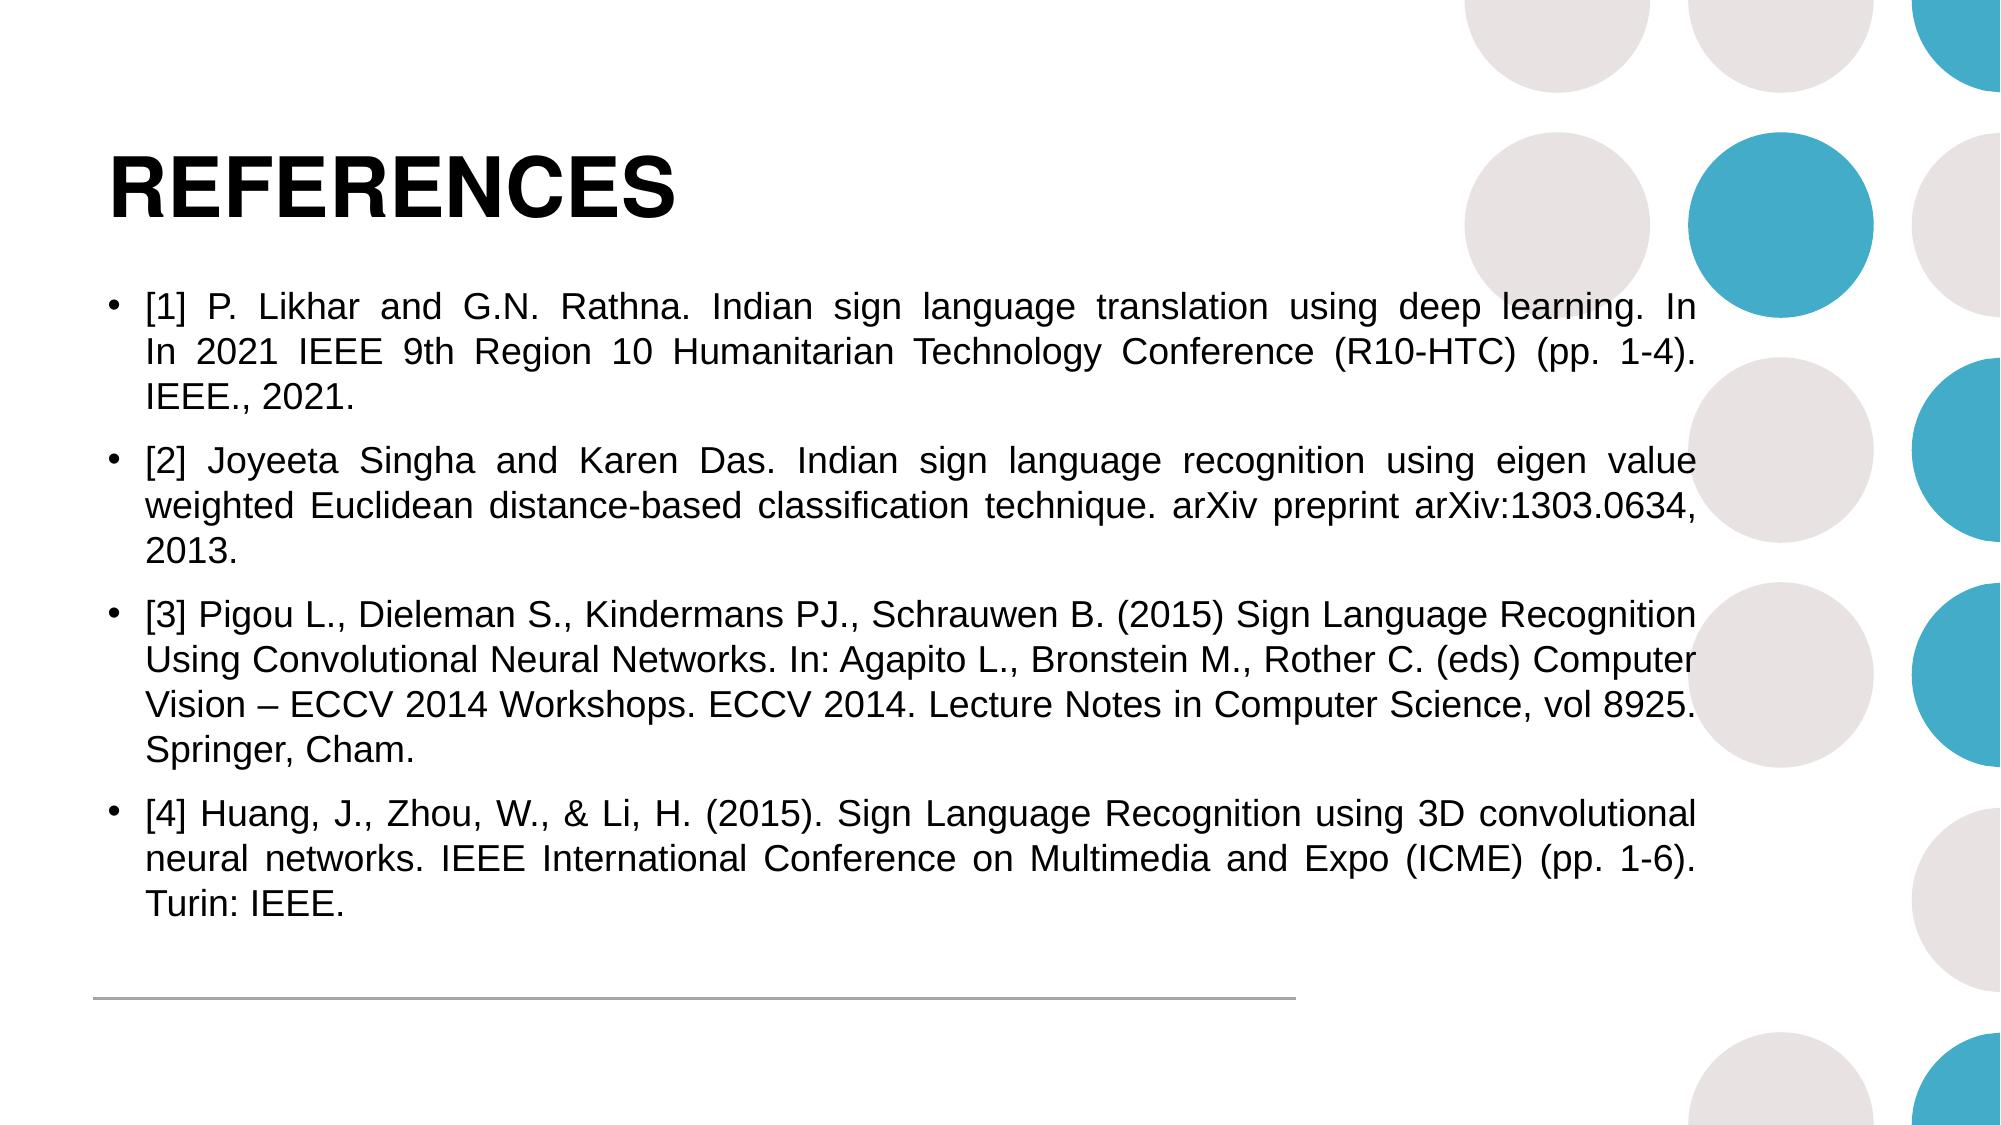

# REFERENCES
[1] P. Likhar and G.N. Rathna. Indian sign language translation using deep learning. In
In 2021 IEEE 9th Region 10 Humanitarian Technology Conference (R10-HTC) (pp. 1-4). IEEE., 2021.
[2] Joyeeta Singha and Karen Das. Indian sign language recognition using eigen value weighted Euclidean distance-based classification technique. arXiv preprint arXiv:1303.0634, 2013.
[3] Pigou L., Dieleman S., Kindermans PJ., Schrauwen B. (2015) Sign Language Recognition Using Convolutional Neural Networks. In: Agapito L., Bronstein M., Rother C. (eds) Computer Vision – ECCV 2014 Workshops. ECCV 2014. Lecture Notes in Computer Science, vol 8925. Springer, Cham.
[4] Huang, J., Zhou, W., & Li, H. (2015). Sign Language Recognition using 3D convolutional neural networks. IEEE International Conference on Multimedia and Expo (ICME) (pp. 1-6). Turin: IEEE.